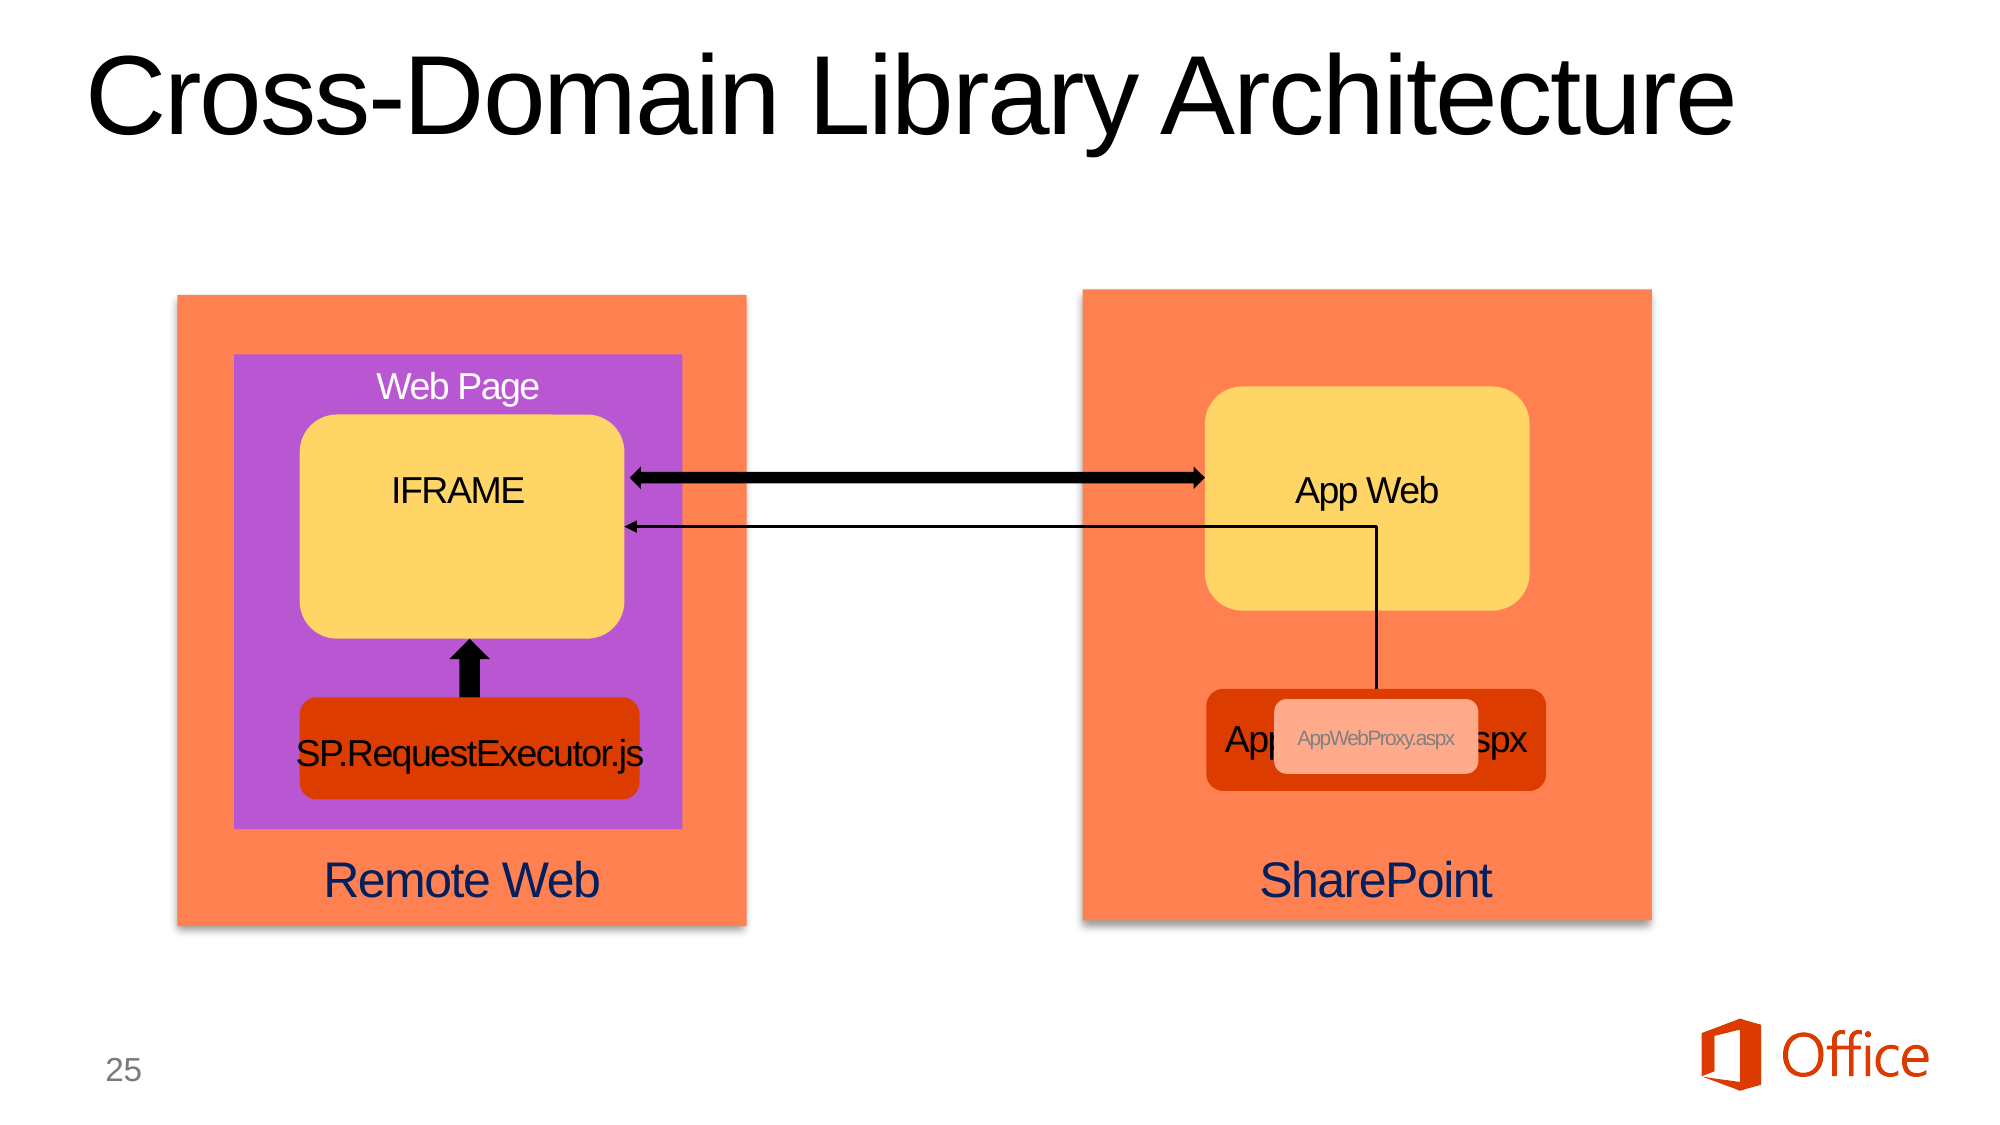

# Cross-Domain Library Architecture

Web Page

App Web
IFRAME

AppWebProxy.aspx
AppWebProxy.aspx
SP.RequestExecutor.js
Remote Web
SharePoint
25